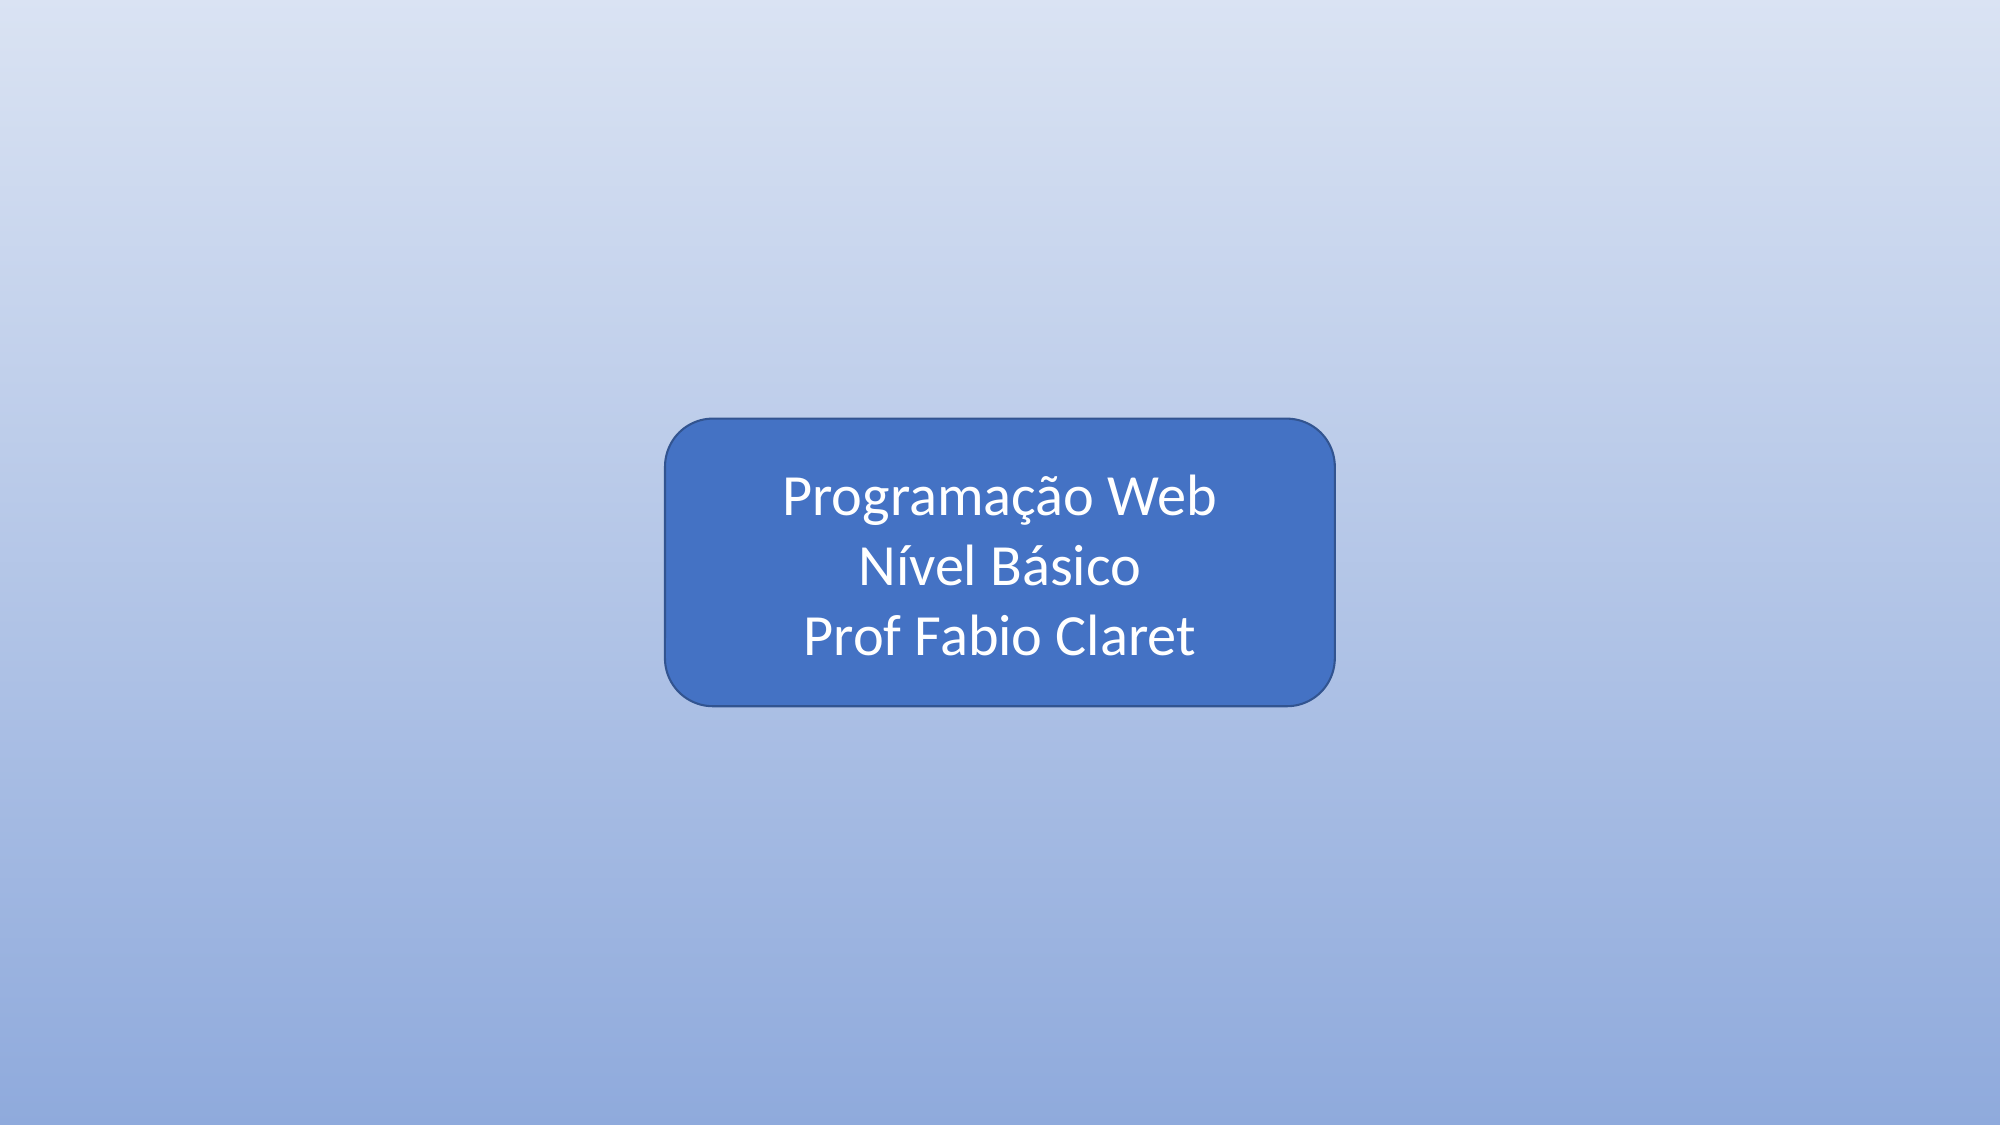

Programação Web
Nível Básico
Prof Fabio Claret